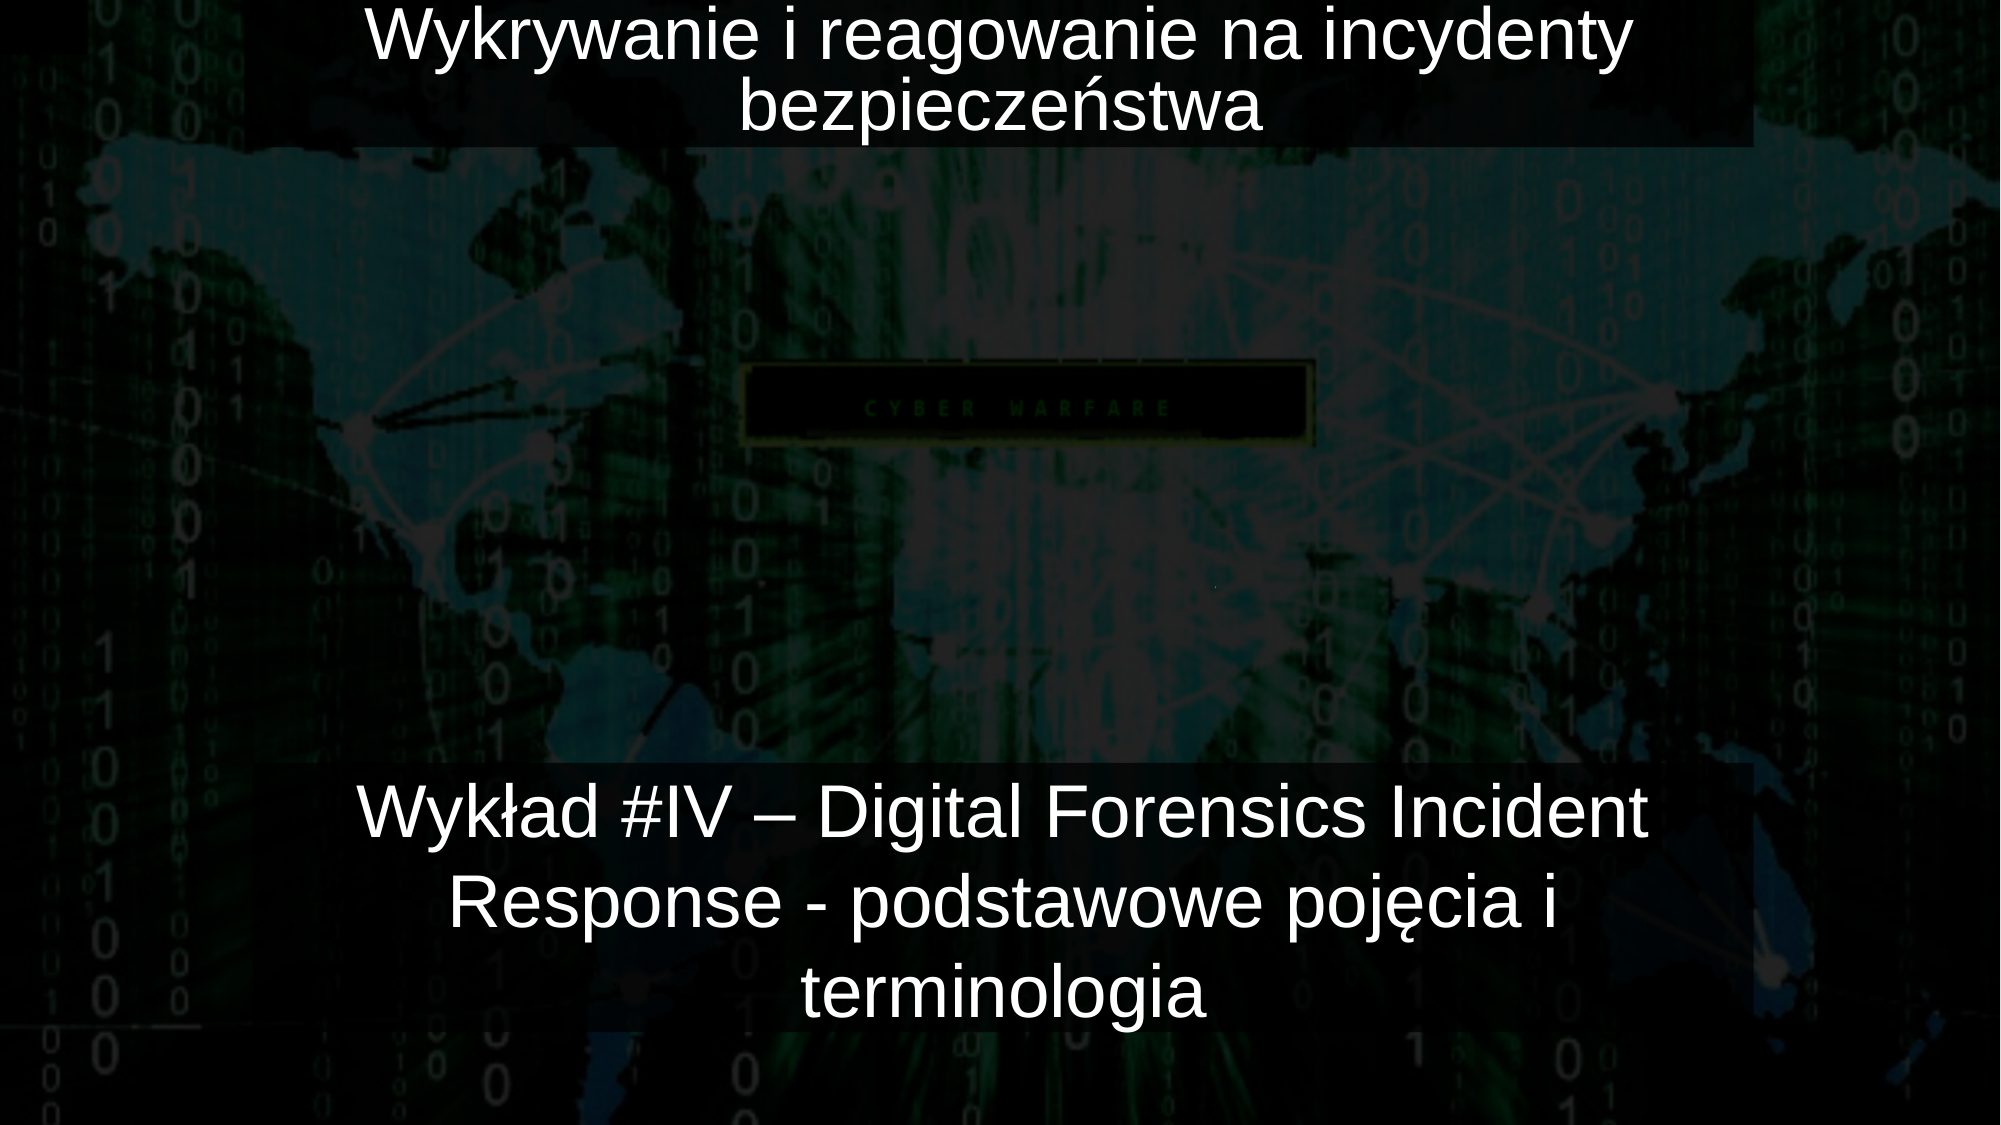

# Wykrywanie i reagowanie na incydenty bezpieczeństwa
'
Wykład #IV – Digital Forensics Incident Response - podstawowe pojęcia i terminologia